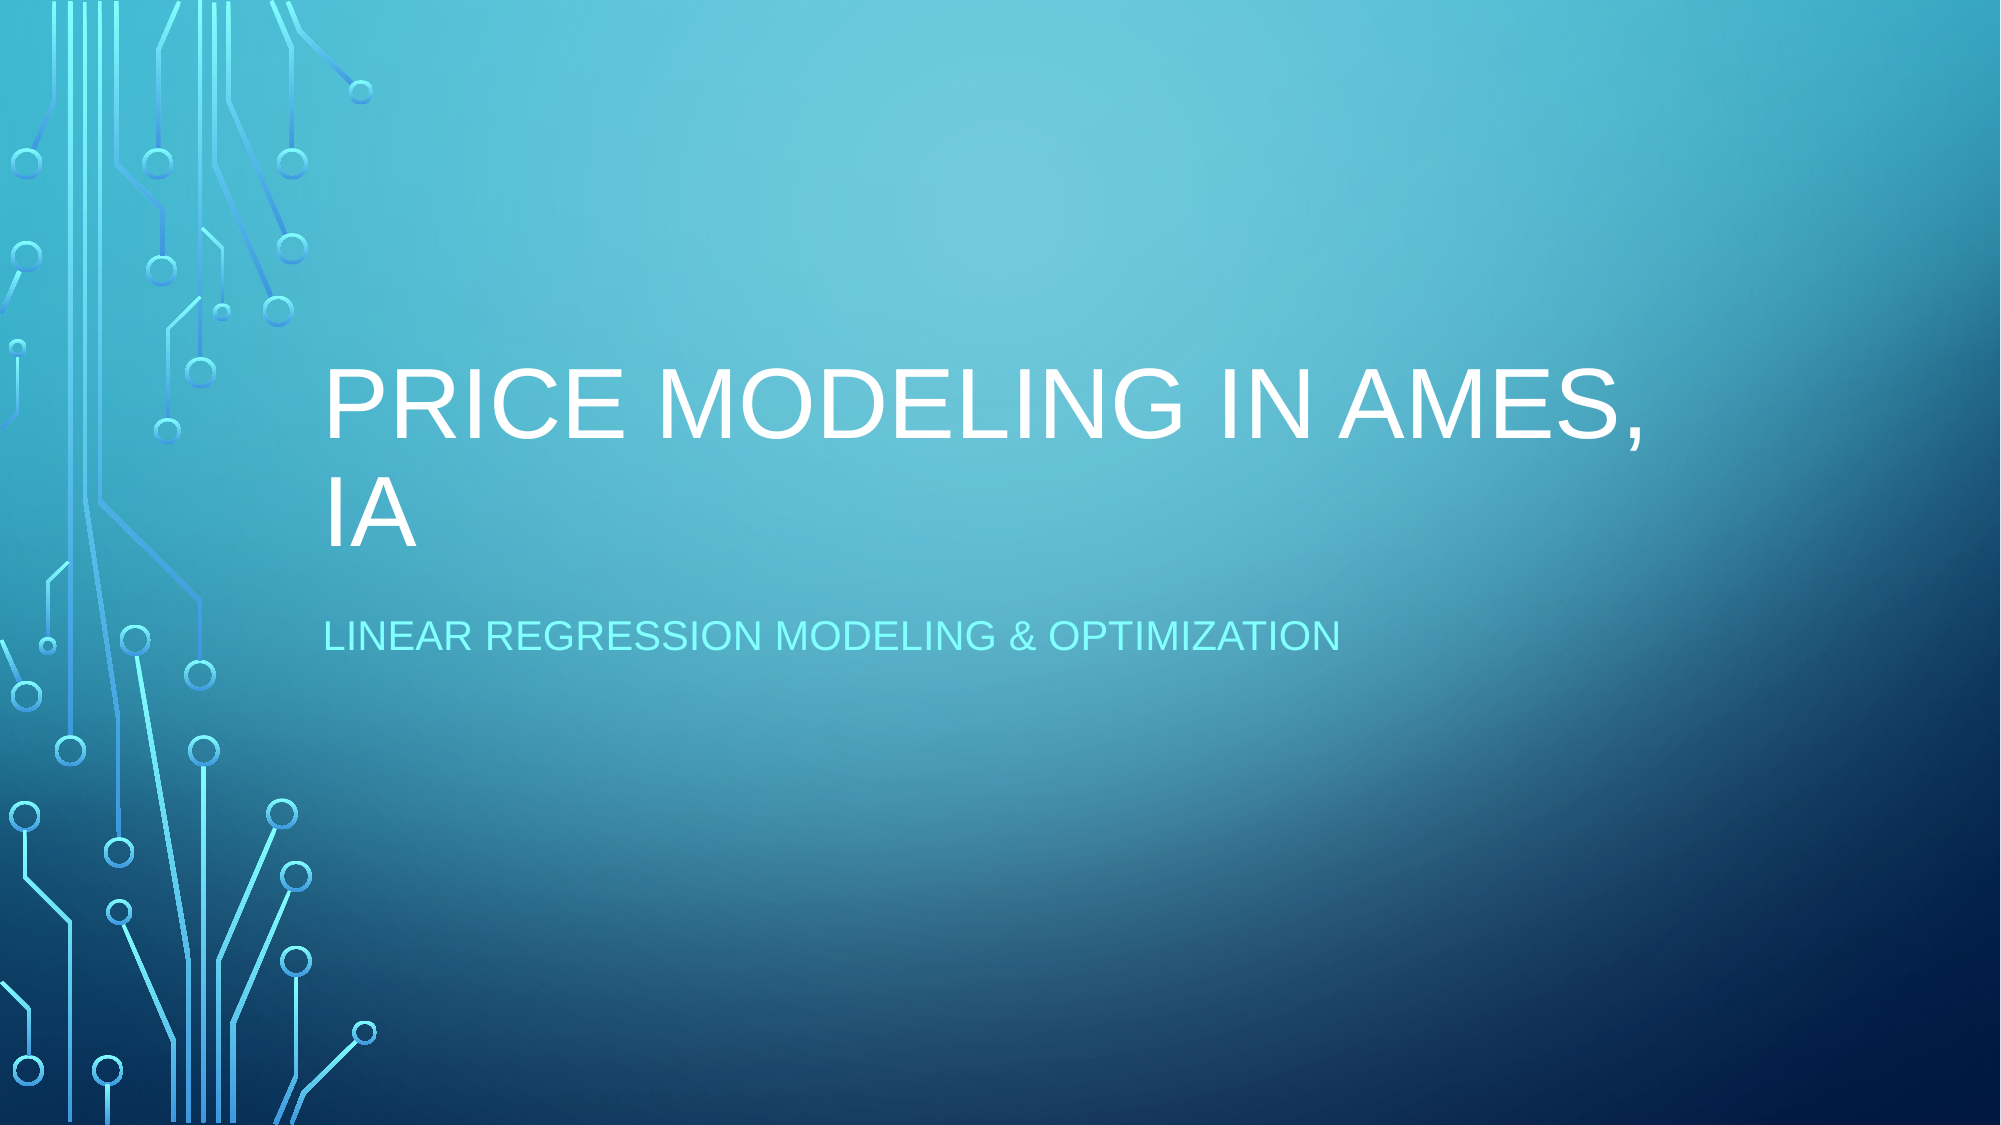

# Price Modeling in Ames, IA
Linear Regression Modeling & Optimization